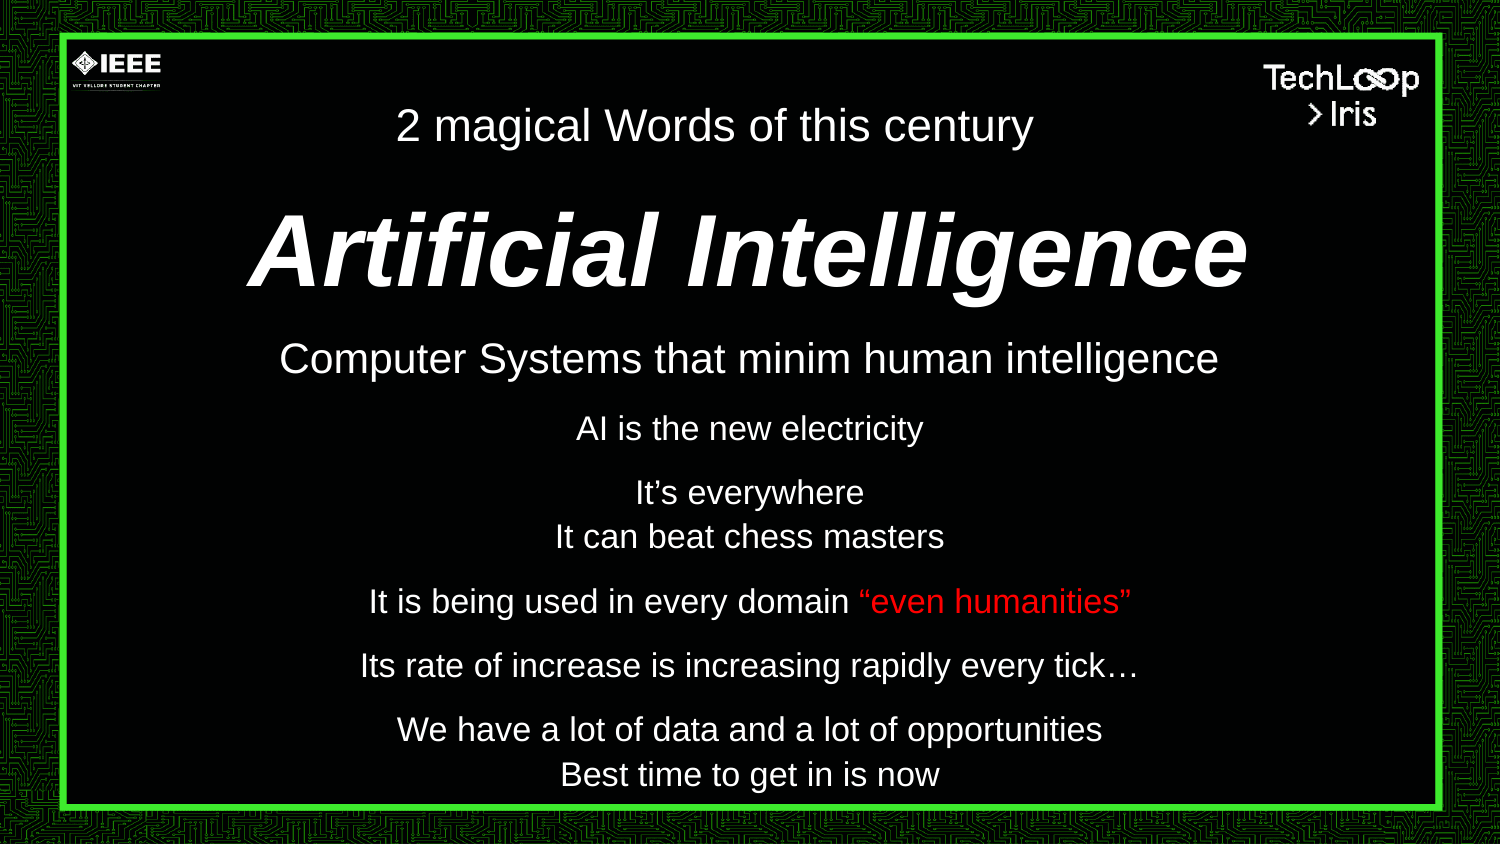

# 2 magical Words of this century
Artificial Intelligence
Computer Systems that minim human intelligence
AI is the new electricity
It’s everywhere
It can beat chess masters
It is being used in every domain “even humanities”
Its rate of increase is increasing rapidly every tick…
We have a lot of data and a lot of opportunities
Best time to get in is now